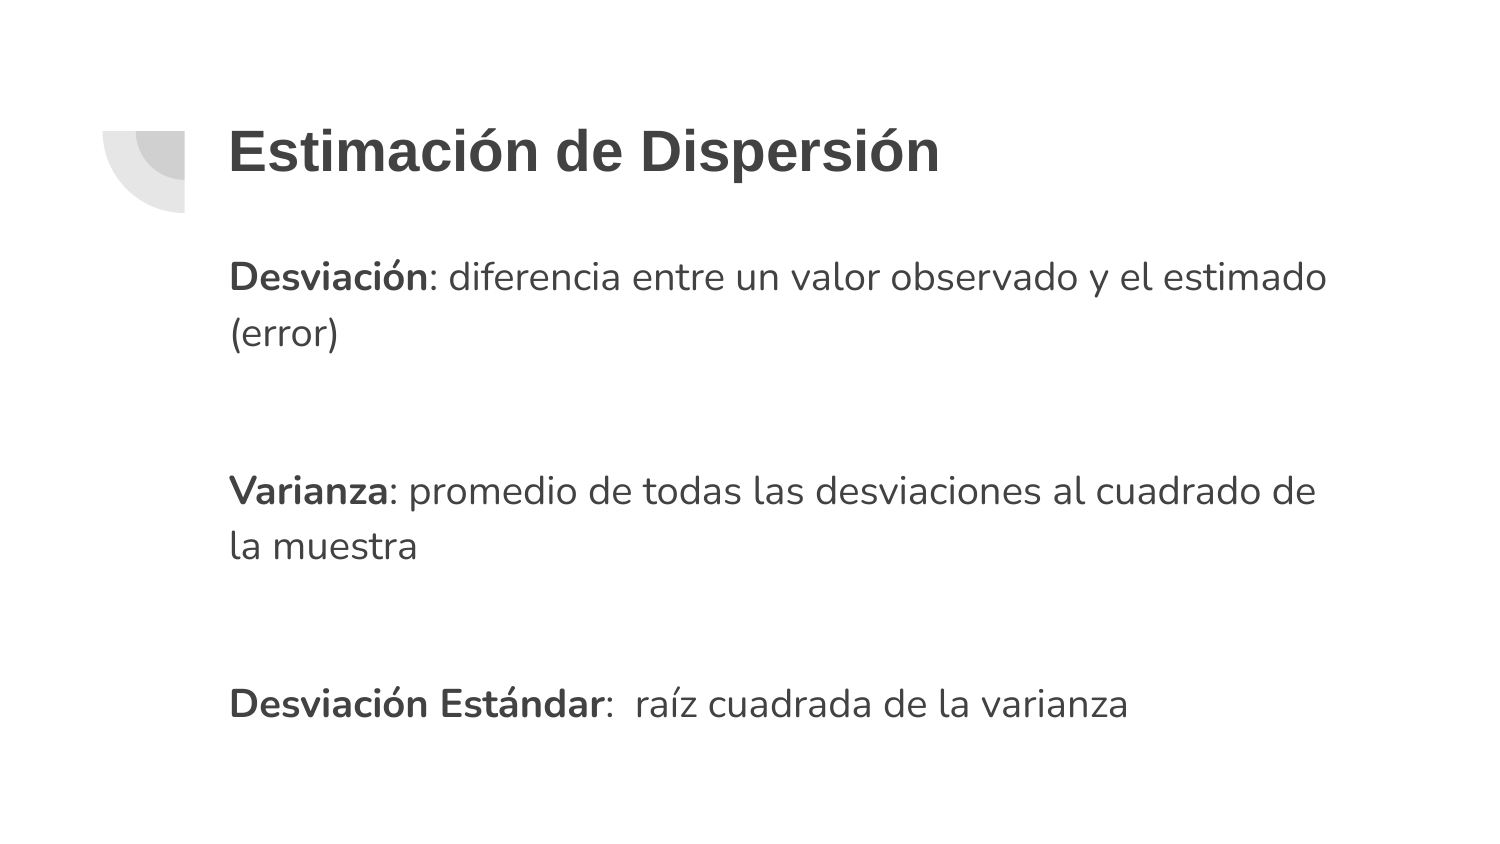

# Estimación de Dispersión
Desviación: diferencia entre un valor observado y el estimado (error)

Varianza: promedio de todas las desviaciones al cuadrado de la muestra

Desviación Estándar:  raíz cuadrada de la varianza